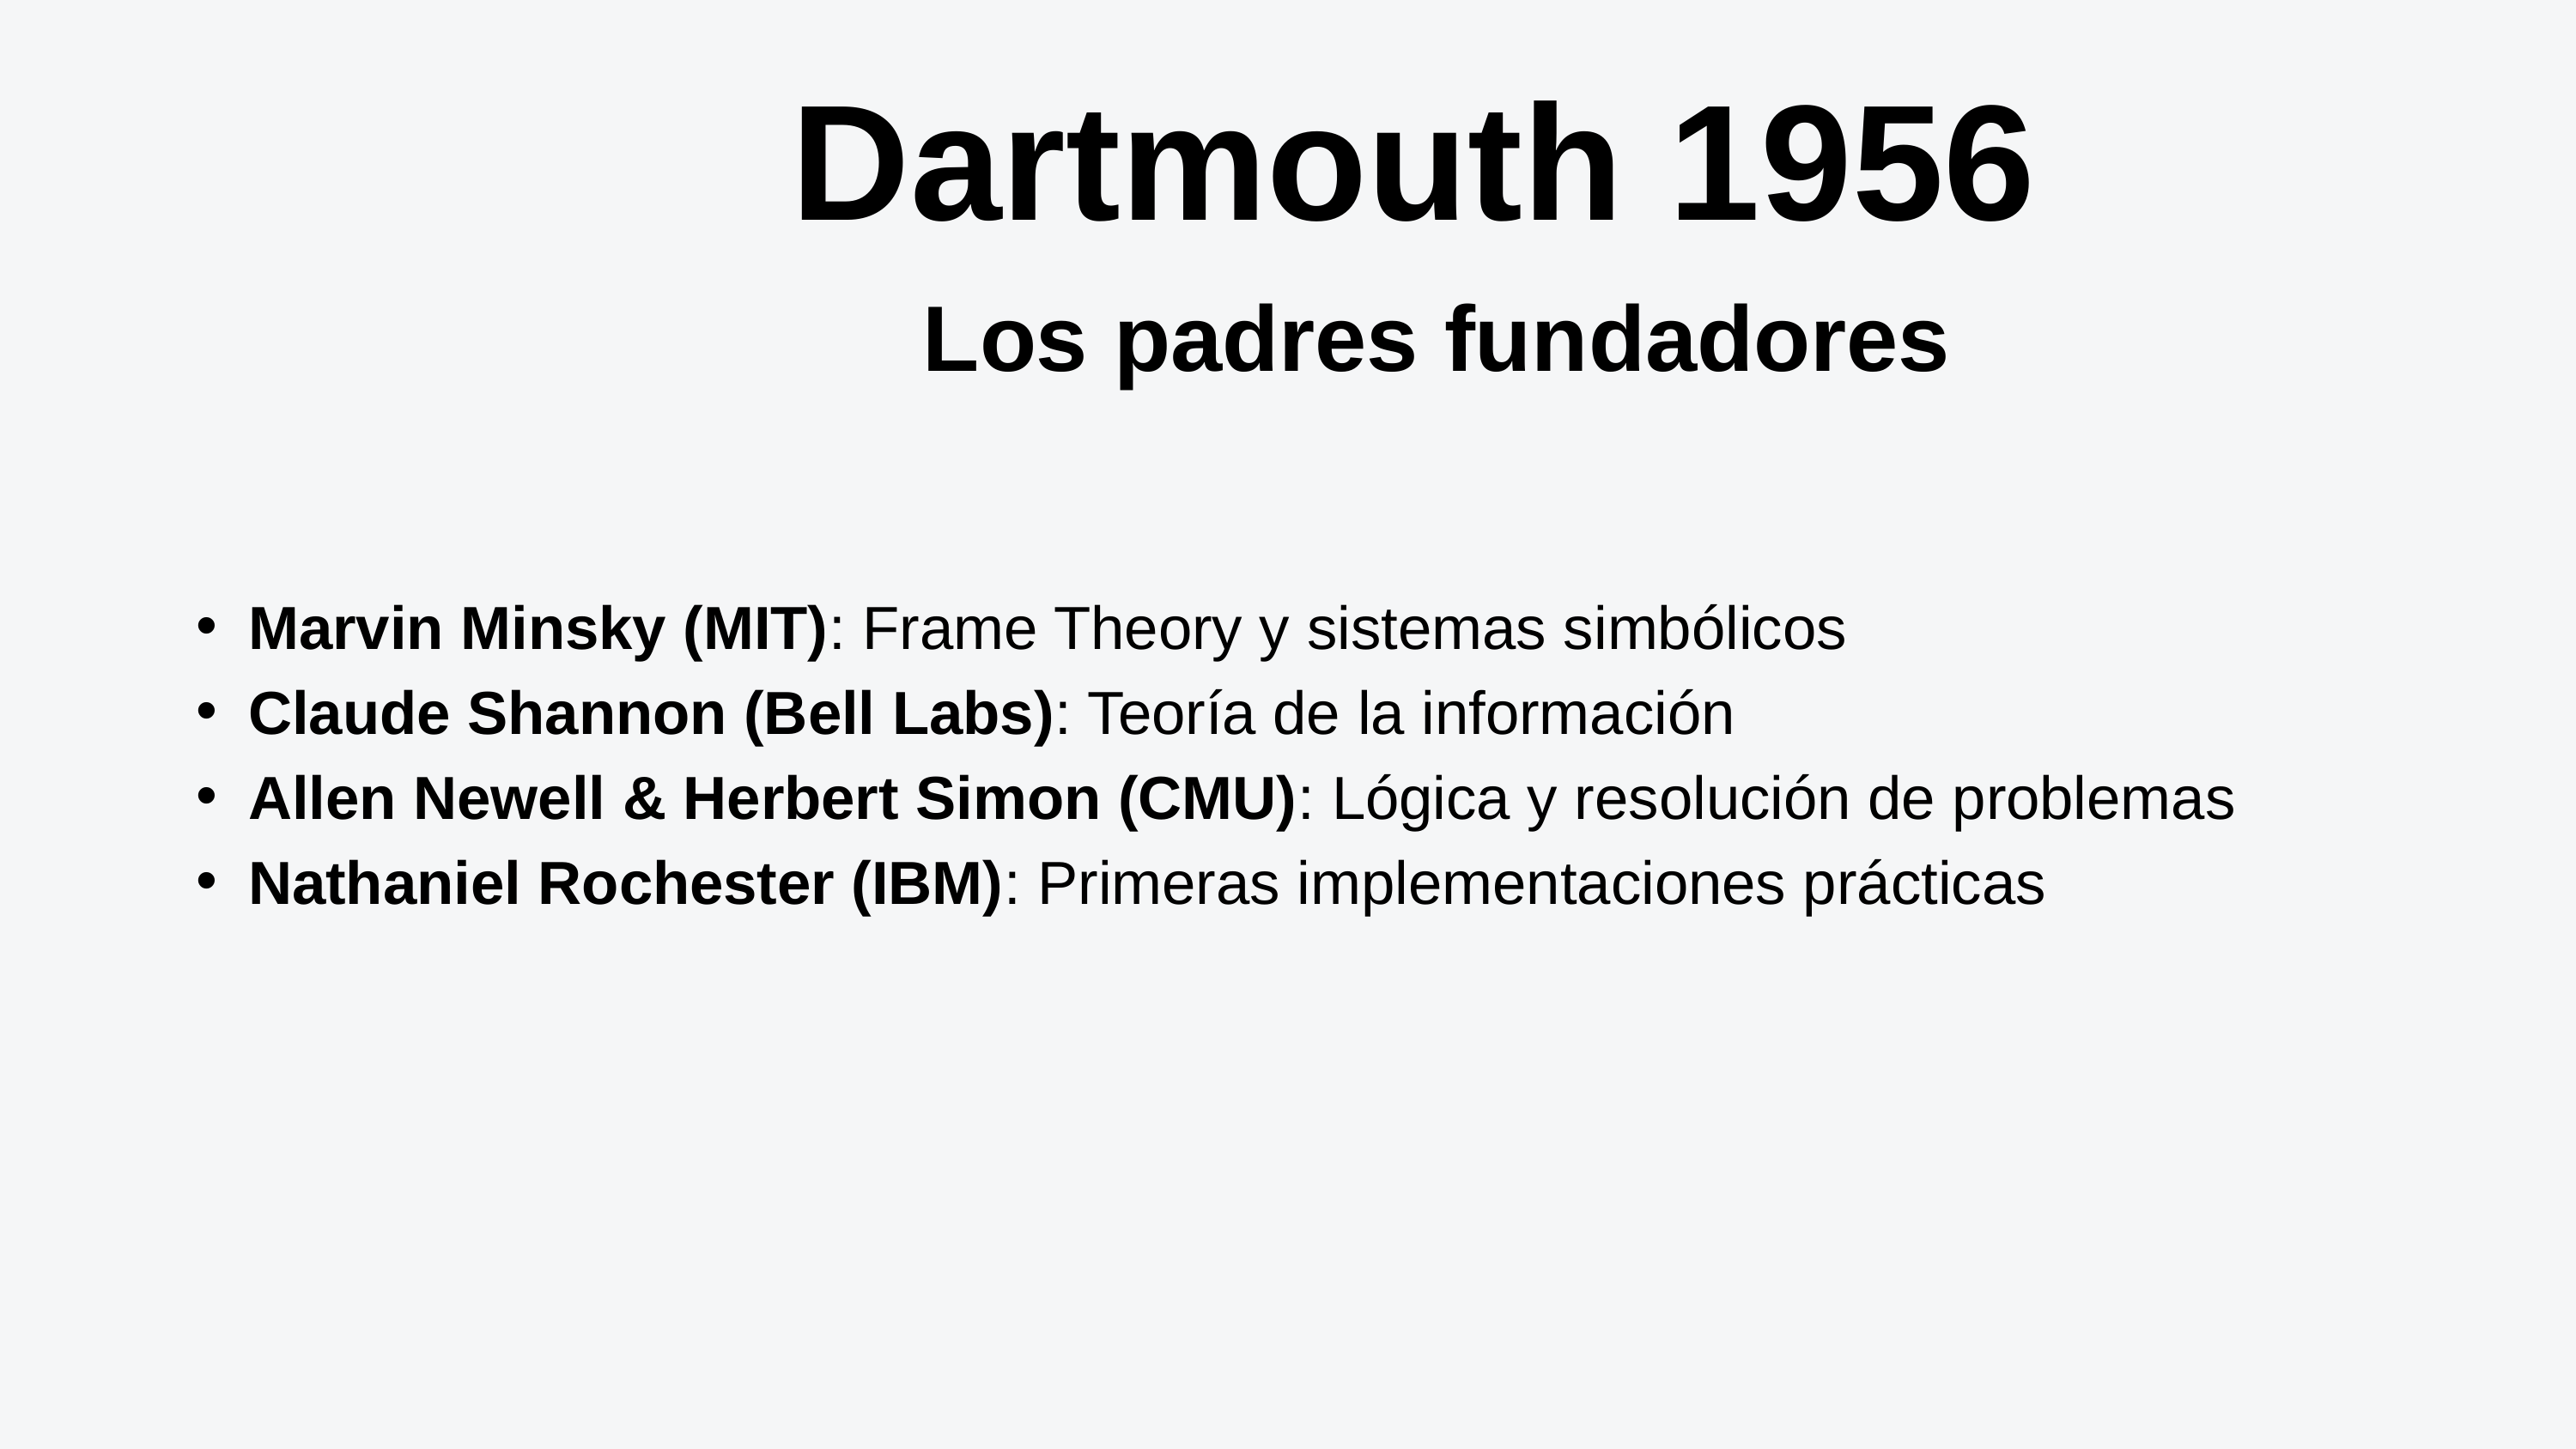

Dartmouth 1956
Los padres fundadores
Marvin Minsky (MIT): Frame Theory y sistemas simbólicos
Claude Shannon (Bell Labs): Teoría de la información
Allen Newell & Herbert Simon (CMU): Lógica y resolución de problemas
Nathaniel Rochester (IBM): Primeras implementaciones prácticas